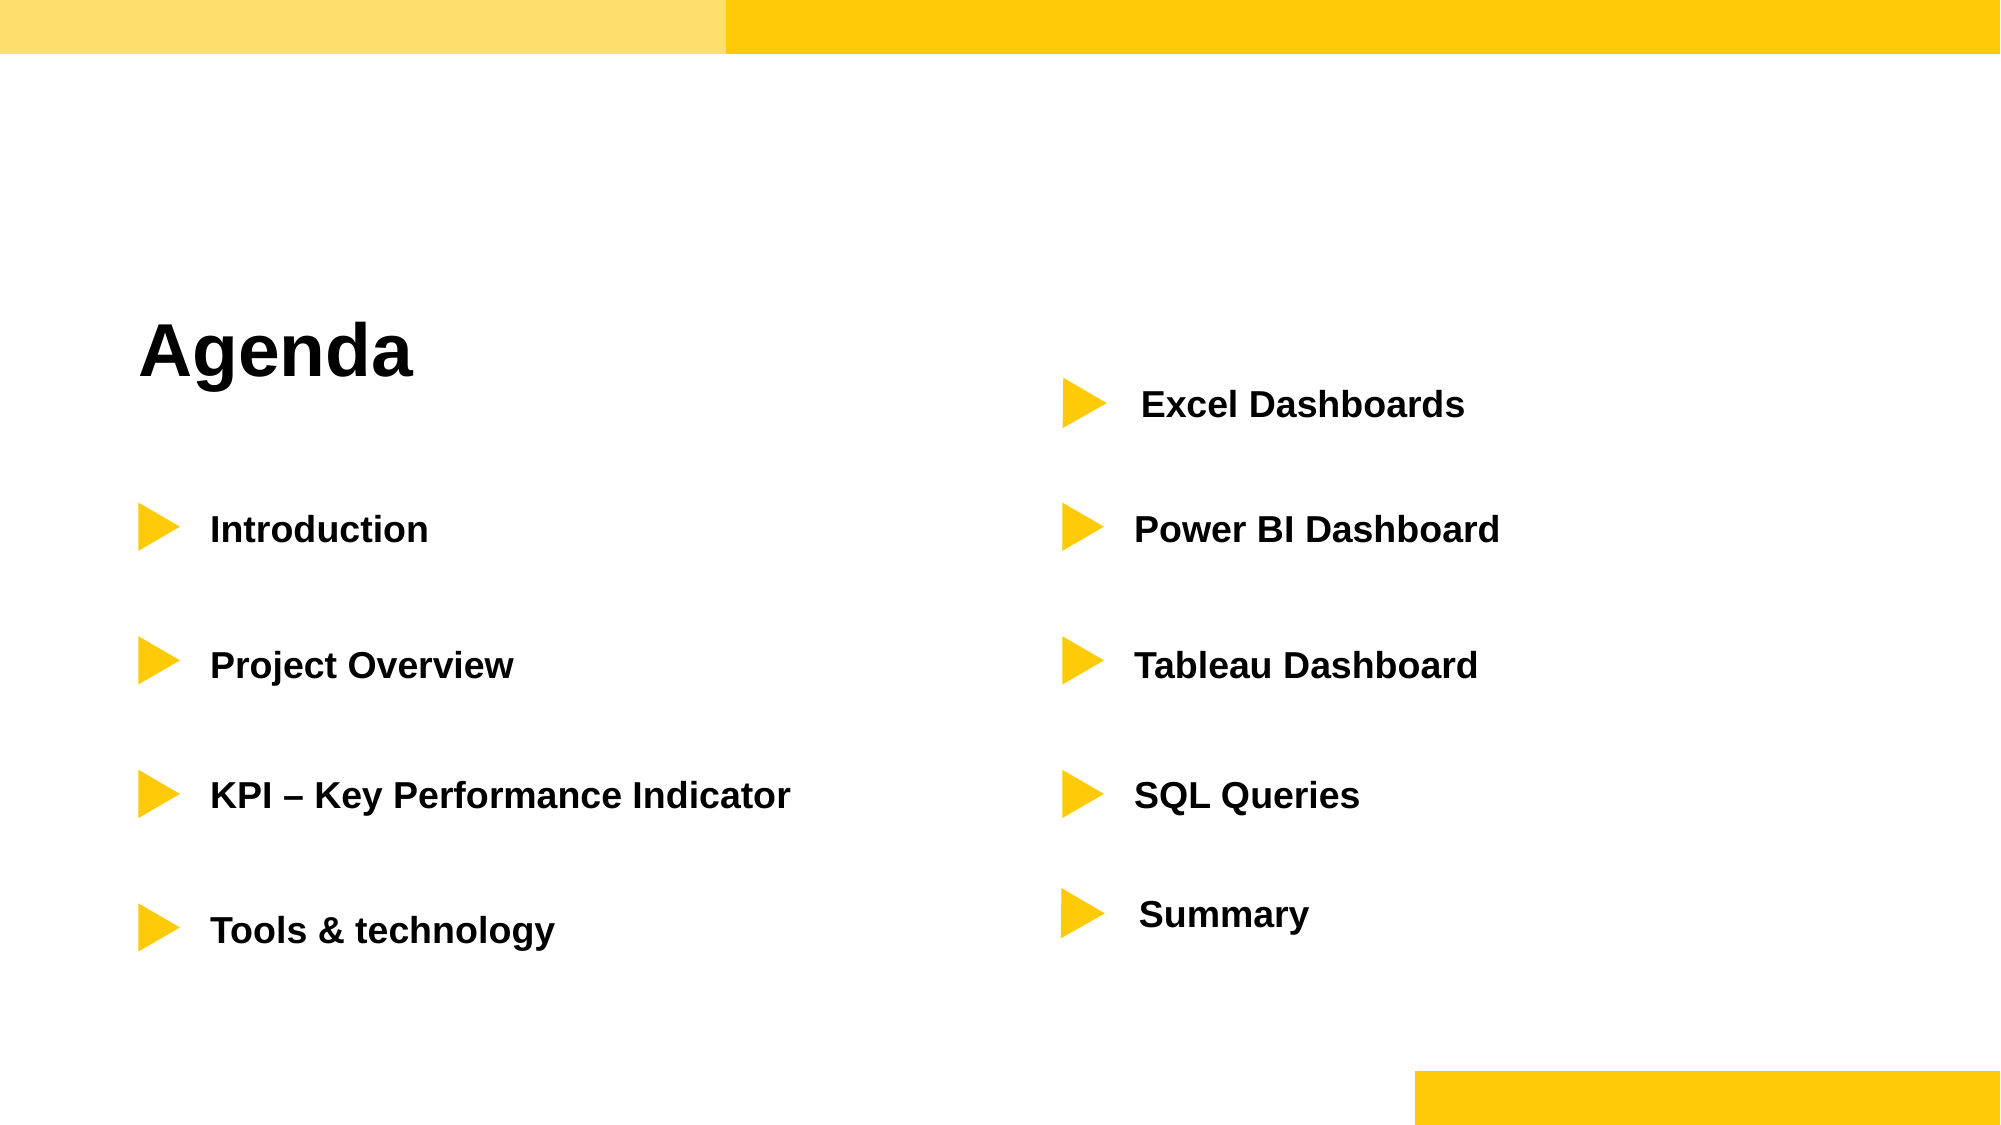

# Agenda
Excel Dashboards

Introduction
Power BI Dashboard
Project Overview
Tableau Dashboard
KPI – Key Performance Indicator
SQL Queries
Summary
Tools & technology